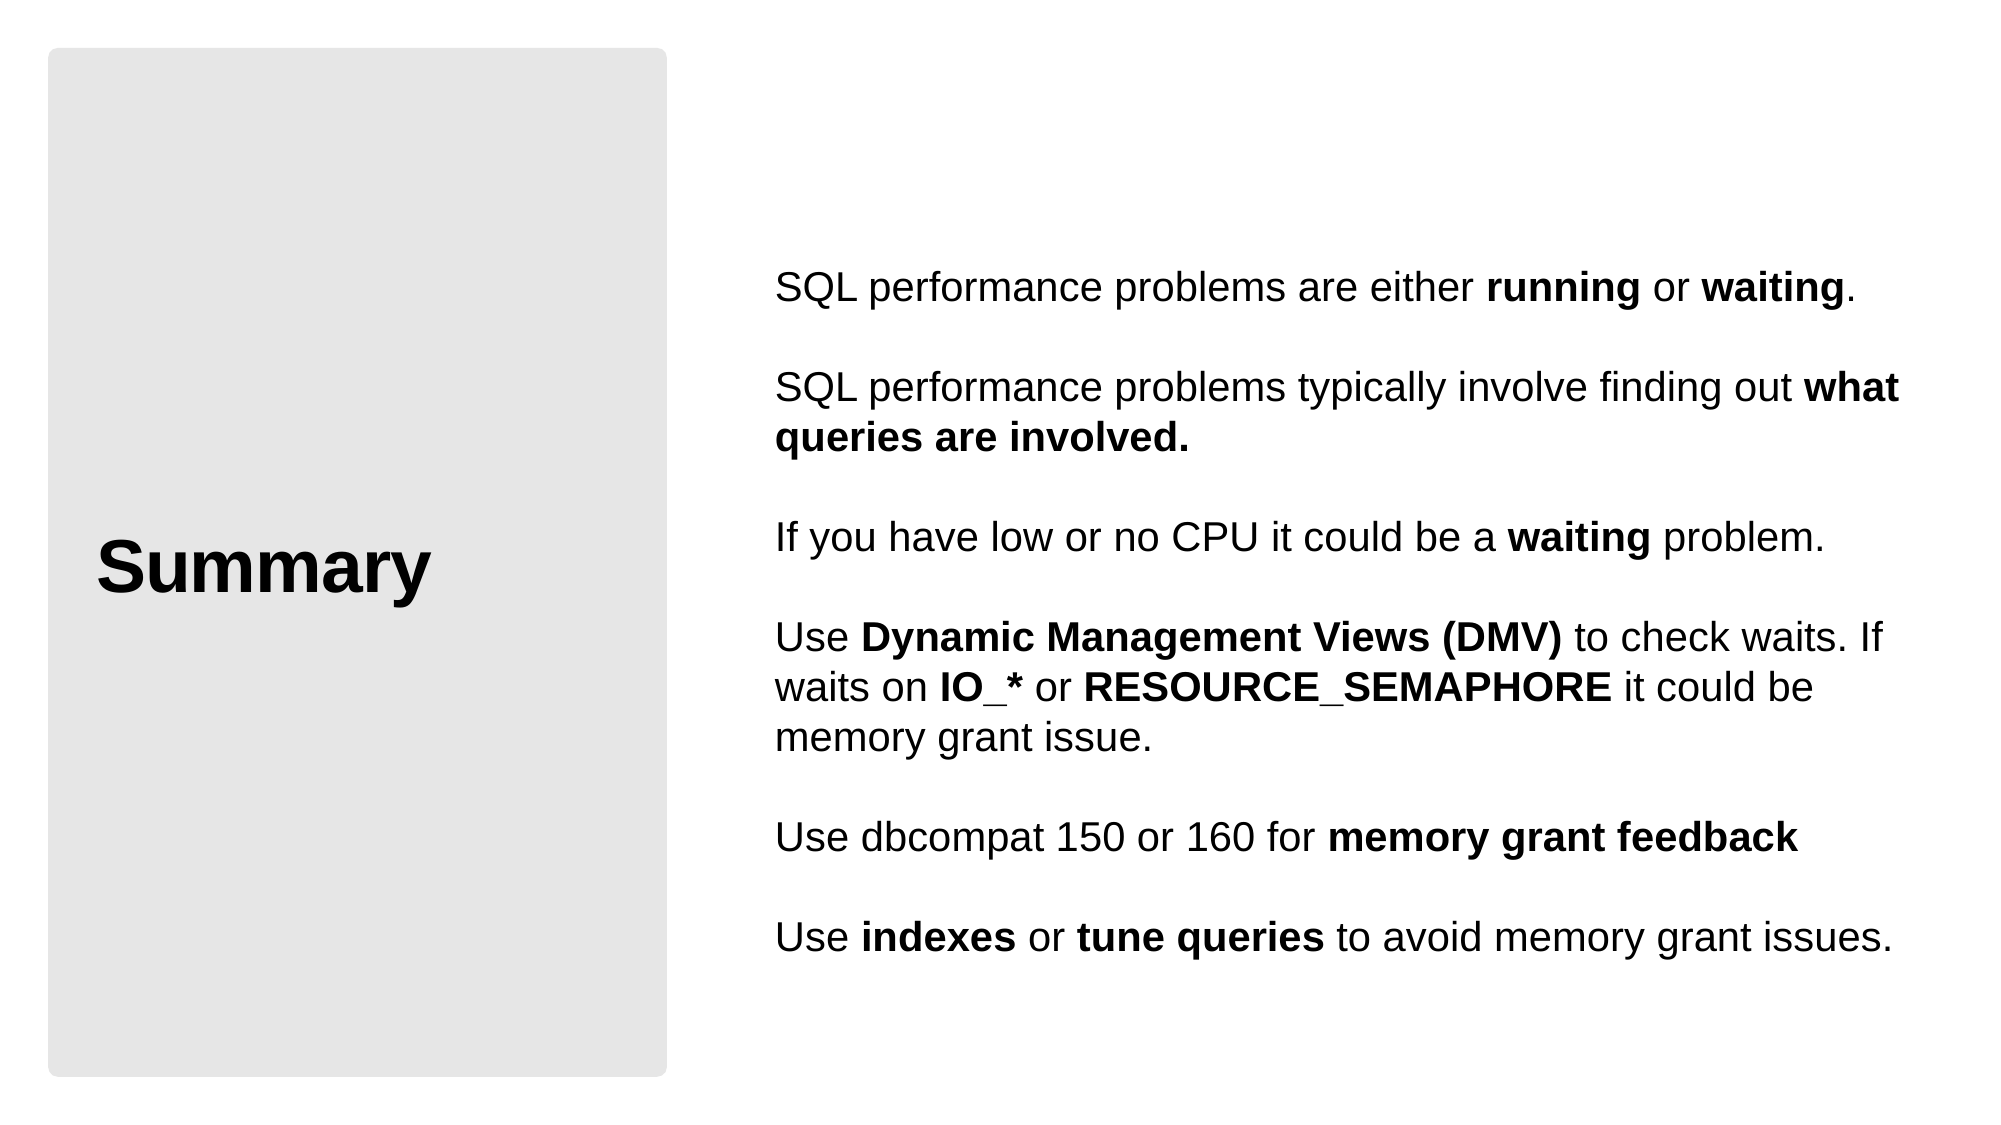

SQL performance problems are either running or waiting.
SQL performance problems typically involve finding out what queries are involved.
If you have low or no CPU it could be a waiting problem.
Use Dynamic Management Views (DMV) to check waits. If waits on IO_* or RESOURCE_SEMAPHORE it could be memory grant issue.
Use dbcompat 150 or 160 for memory grant feedback
Use indexes or tune queries to avoid memory grant issues.
# Summary